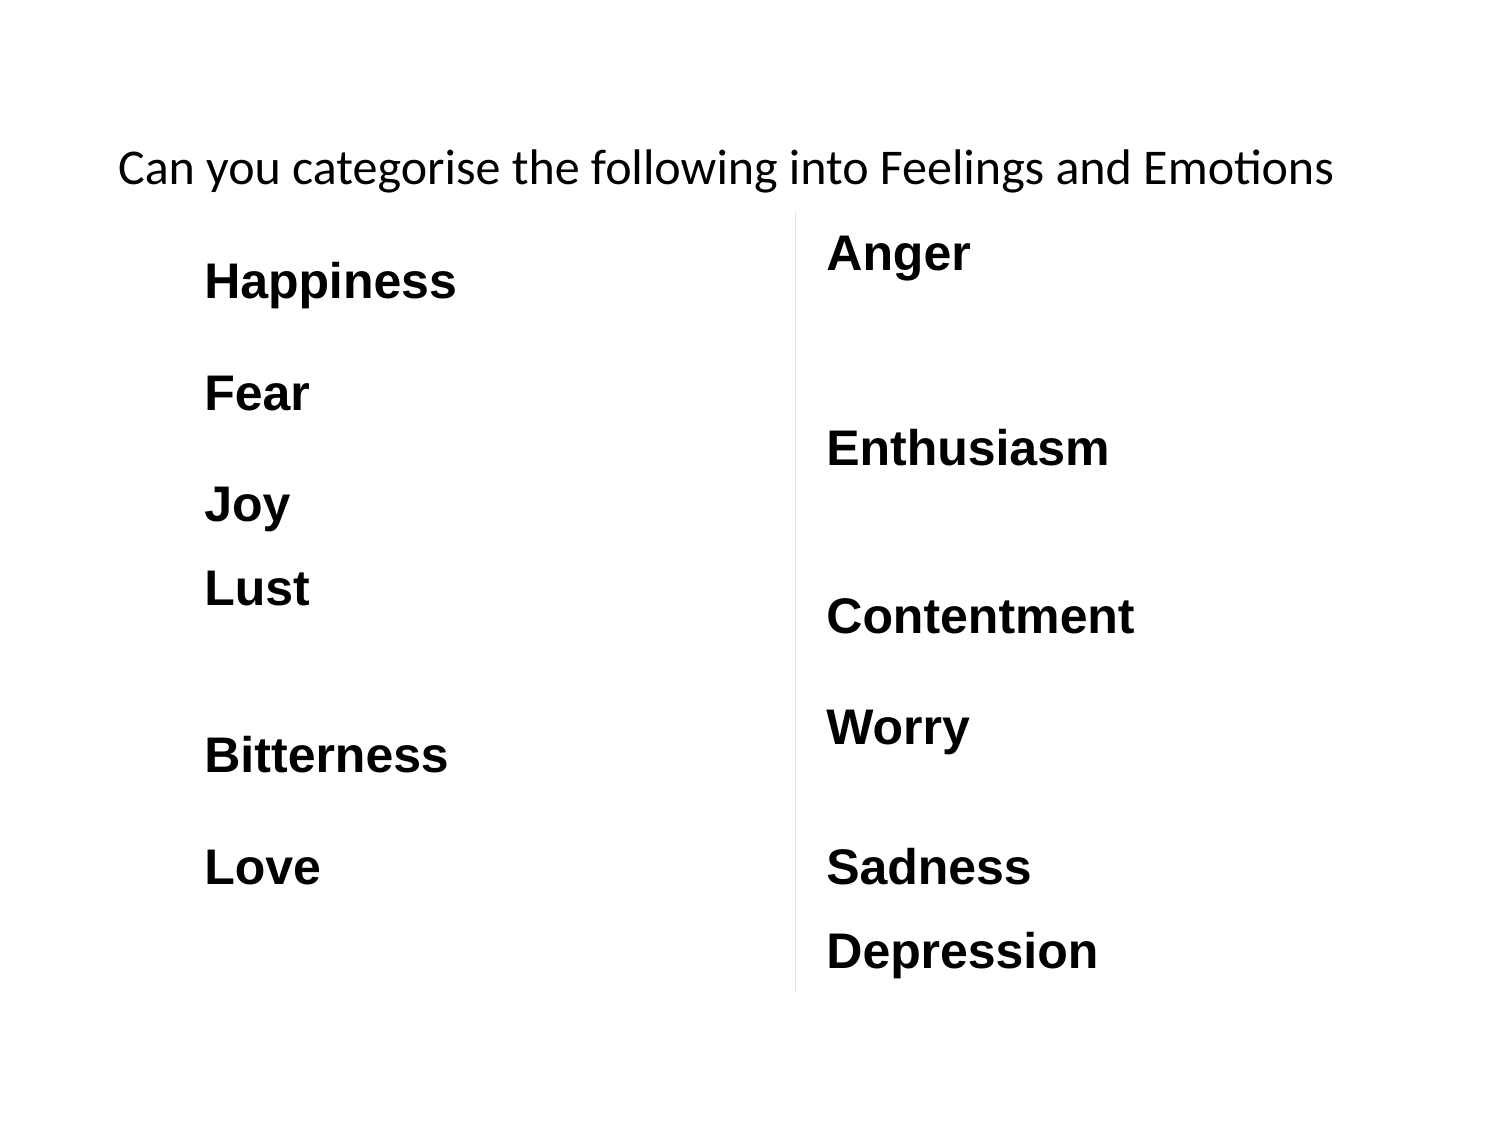

# Can you categorise the following into Feelings and Emotions
| Happiness | Anger |
| --- | --- |
| Fear Joy | Enthusiasm |
| Lust | Contentment |
| Bitterness | Worry |
| Love | Sadness |
|  | Depression |